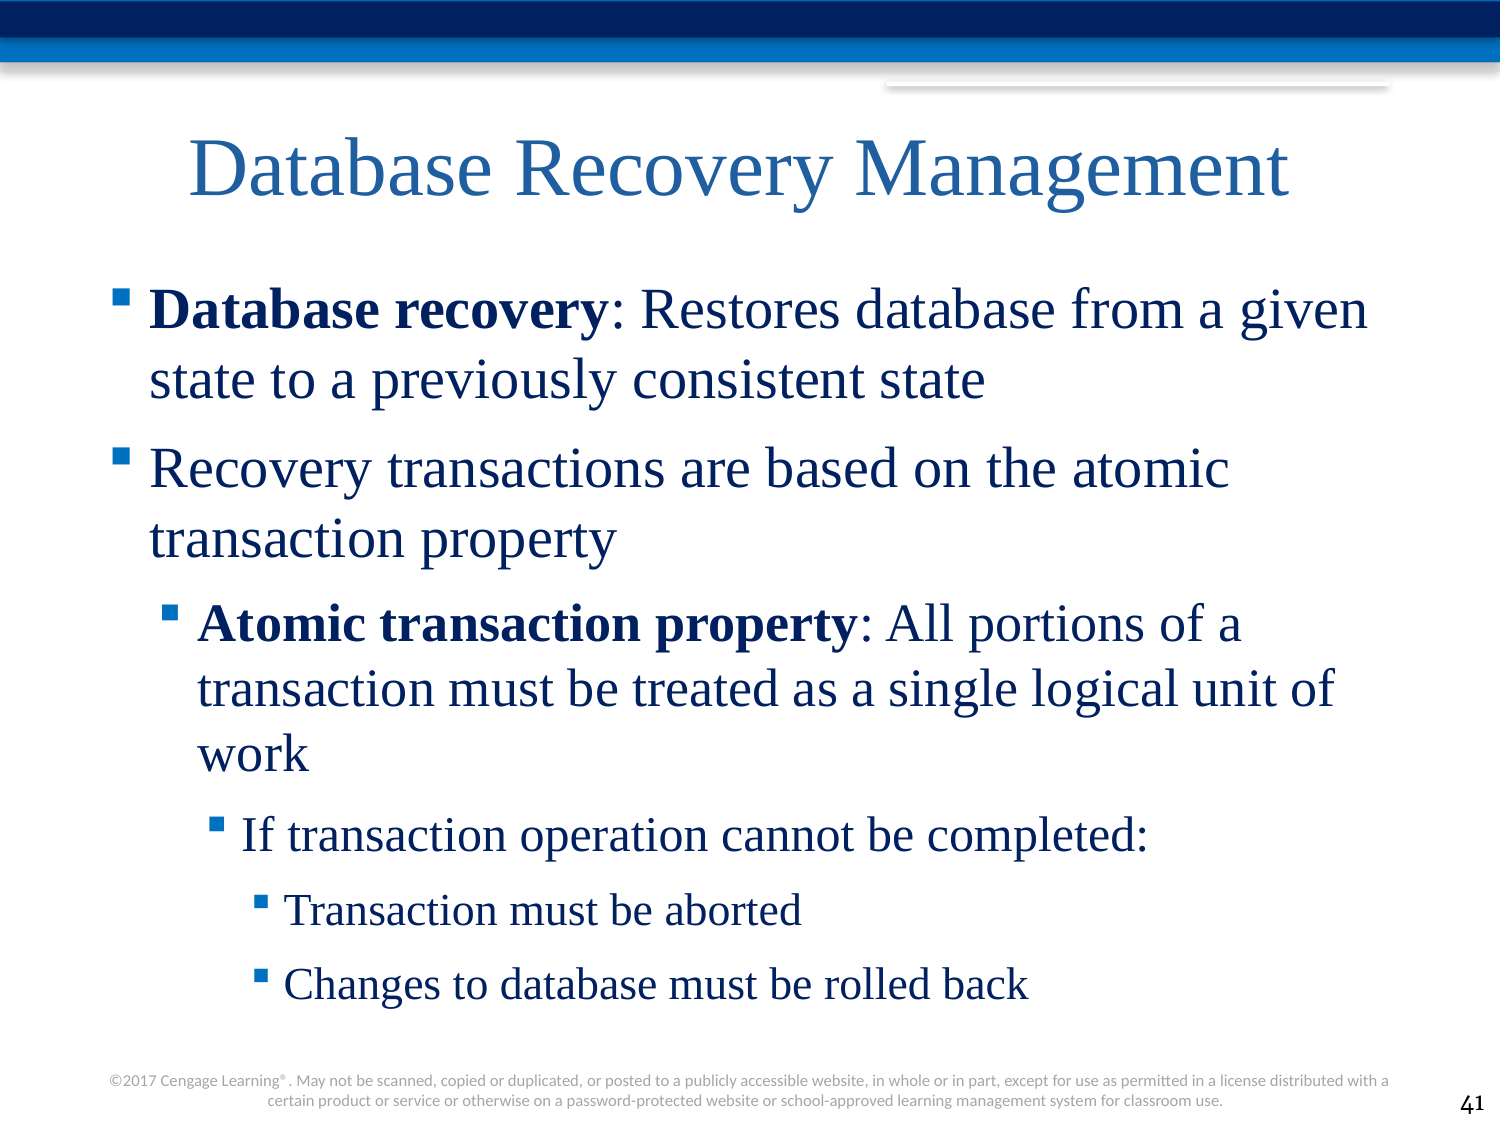

# Database Recovery Management
Database recovery: Restores database from a given state to a previously consistent state
Recovery transactions are based on the atomic transaction property
Atomic transaction property: All portions of a transaction must be treated as a single logical unit of work
If transaction operation cannot be completed:
Transaction must be aborted
Changes to database must be rolled back
41